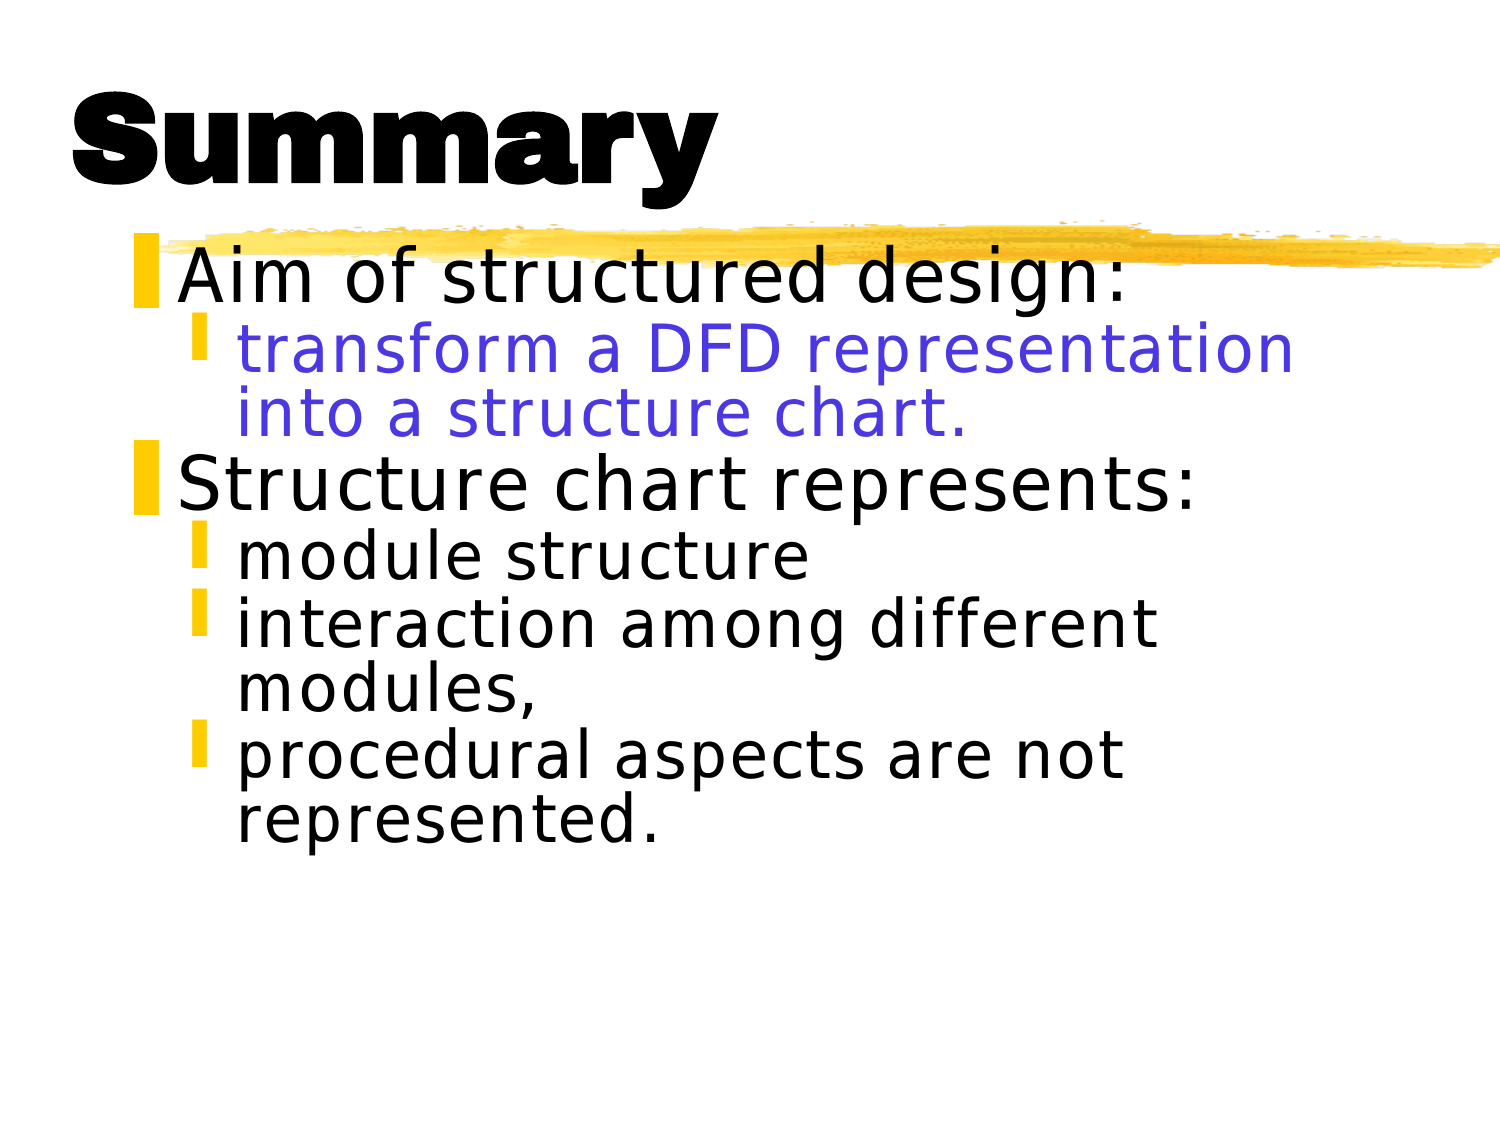

# Summary
Aim of structured design:
transform a DFD representation into a structure chart.
Structure chart represents:
module structure
interaction among different modules,
procedural aspects are not represented.